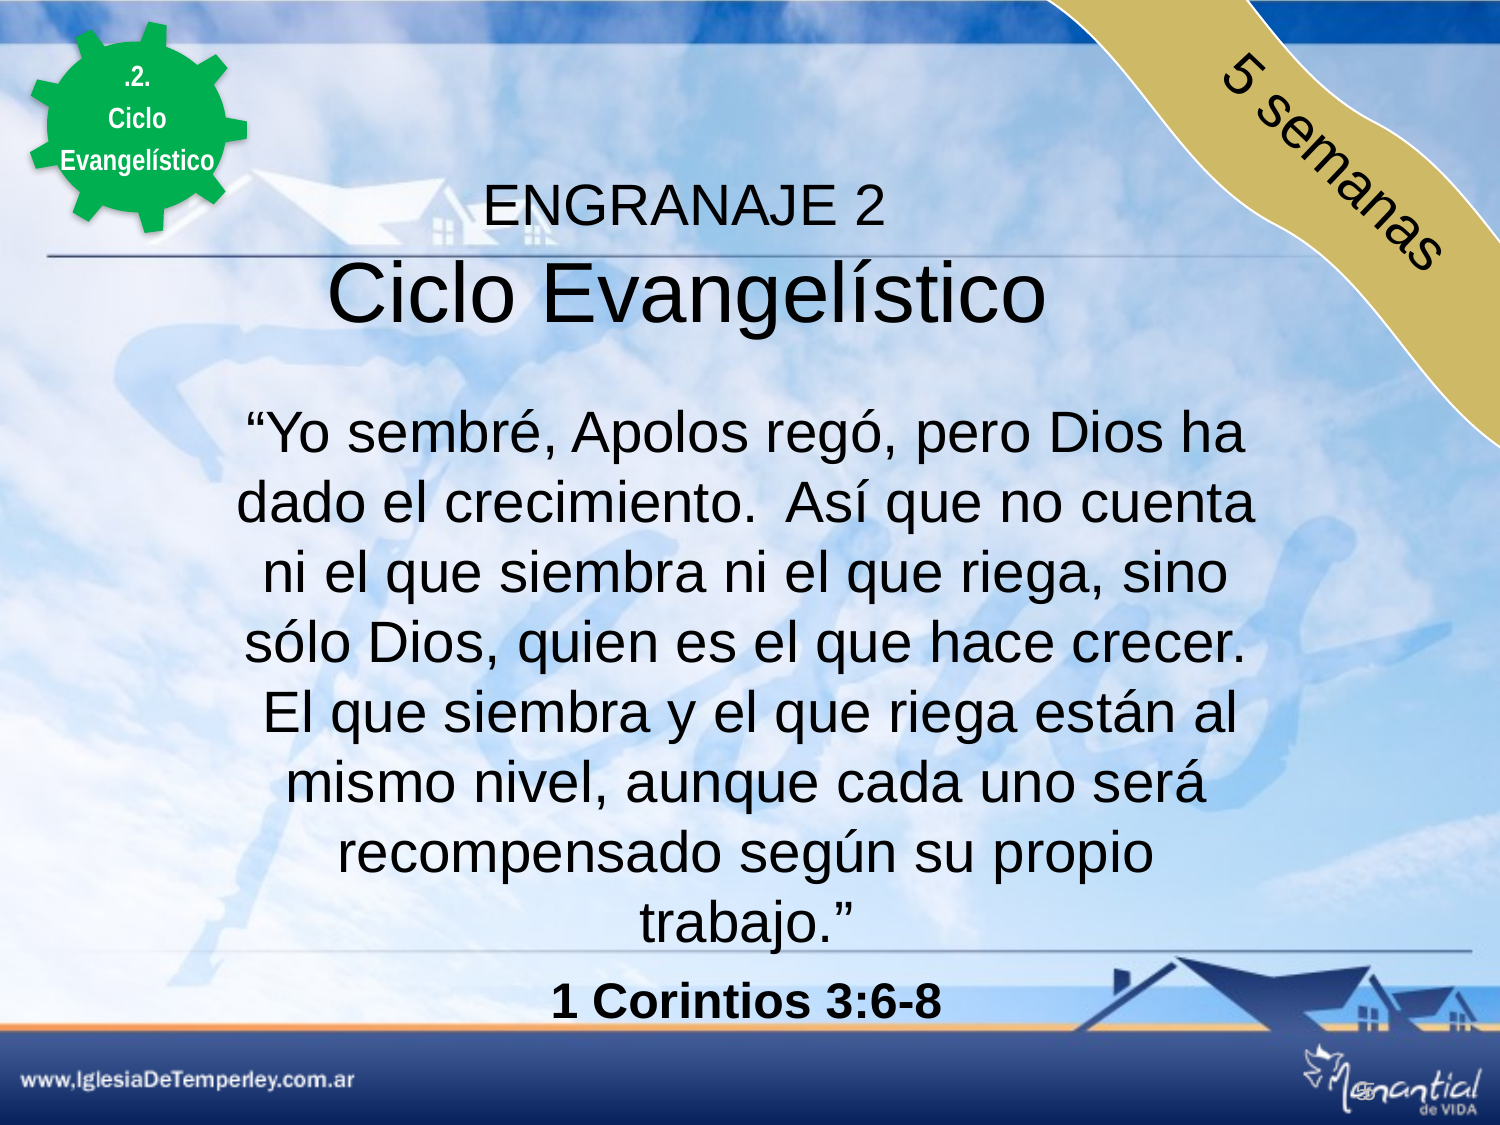

.2.
Ciclo
Evangelístico
5 semanas
# ENGRANAJE 2 Ciclo Evangelístico
“Yo sembré, Apolos regó, pero Dios ha dado el crecimiento.  Así que no cuenta ni el que siembra ni el que riega, sino sólo Dios, quien es el que hace crecer.  El que siembra y el que riega están al mismo nivel, aunque cada uno será recompensado según su propio trabajo.”
1 Corintios 3:6-8

5
5